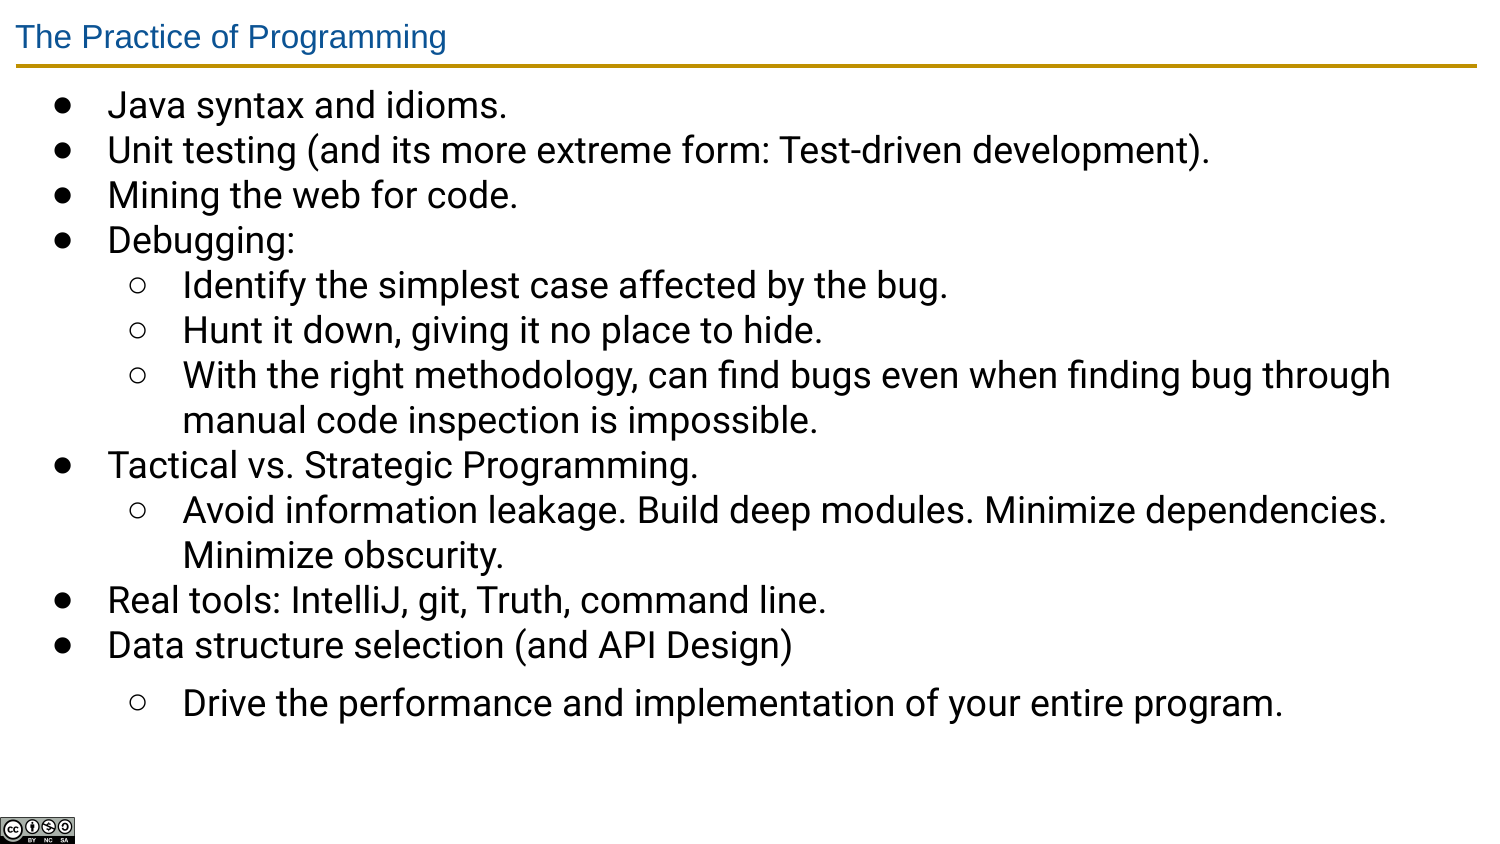

# The Practice of Programming
Java syntax and idioms.
Unit testing (and its more extreme form: Test-driven development).
Mining the web for code.
Debugging:
Identify the simplest case affected by the bug.
Hunt it down, giving it no place to hide.
With the right methodology, can find bugs even when finding bug through manual code inspection is impossible.
Tactical vs. Strategic Programming.
Avoid information leakage. Build deep modules. Minimize dependencies. Minimize obscurity.
Real tools: IntelliJ, git, Truth, command line.
Data structure selection (and API Design)
Drive the performance and implementation of your entire program.